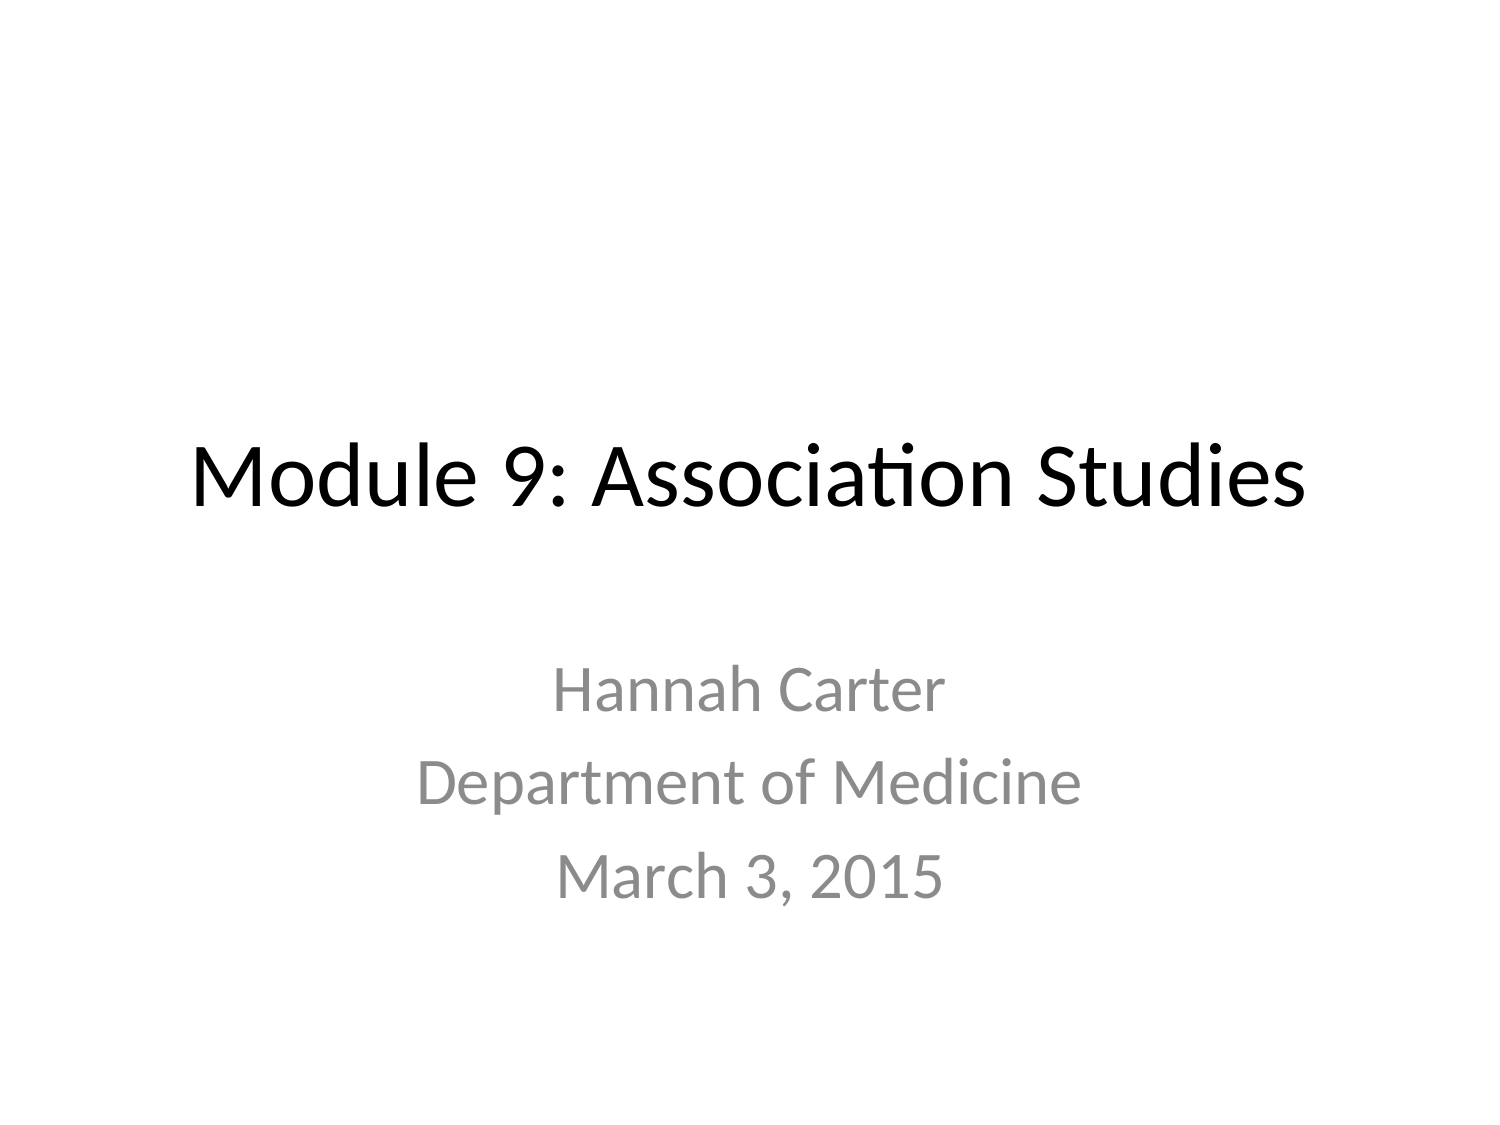

# Module 9: Association Studies
Hannah Carter
Department of Medicine
March 3, 2015